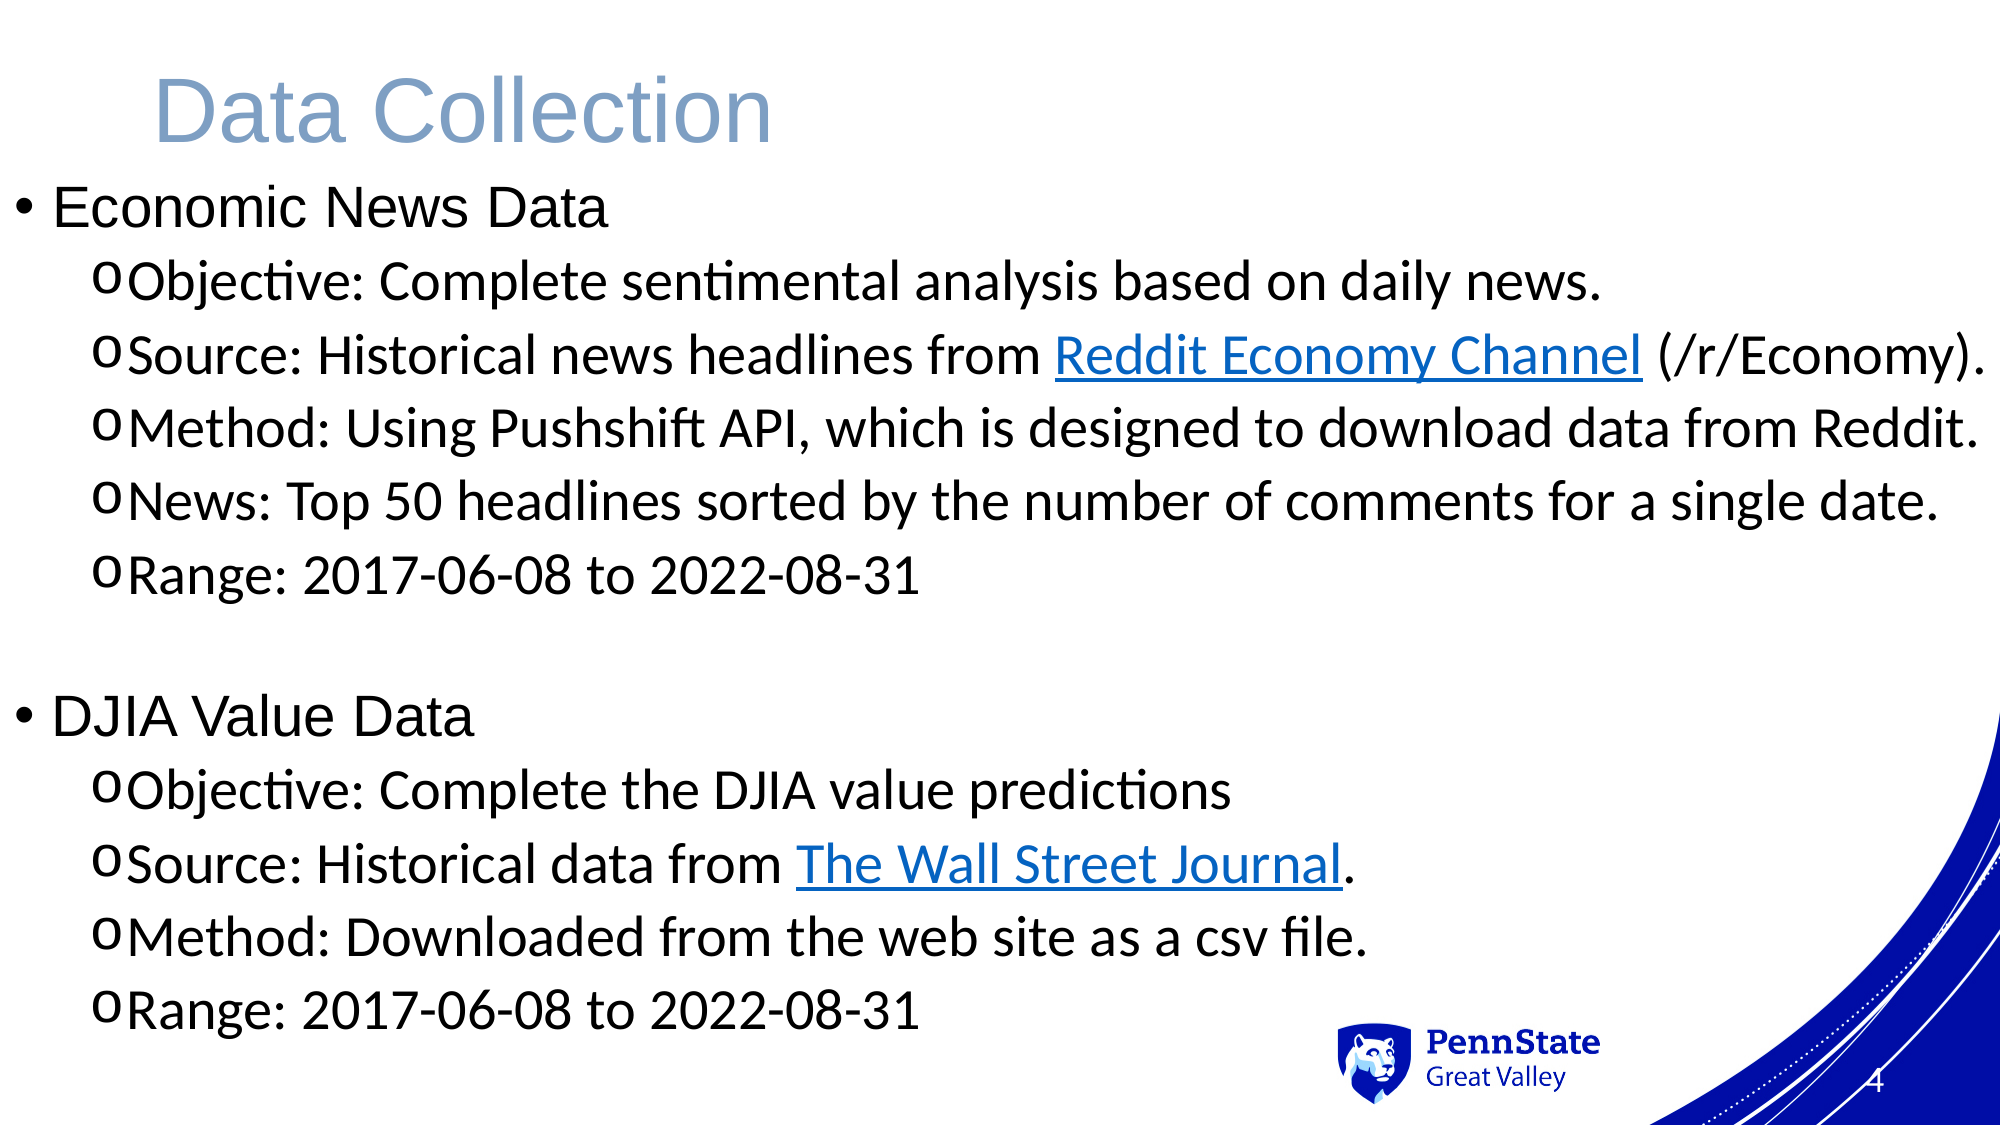

# Data Collection
Economic News Data
Objective: Complete sentimental analysis based on daily news.
Source: Historical news headlines from Reddit Economy Channel (/r/Economy).
Method: Using Pushshift API, which is designed to download data from Reddit.
News: Top 50 headlines sorted by the number of comments for a single date.
Range: 2017-06-08 to 2022-08-31
DJIA Value Data
Objective: Complete the DJIA value predictions
Source: Historical data from The Wall Street Journal.
Method: Downloaded from the web site as a csv file.
Range: 2017-06-08 to 2022-08-31